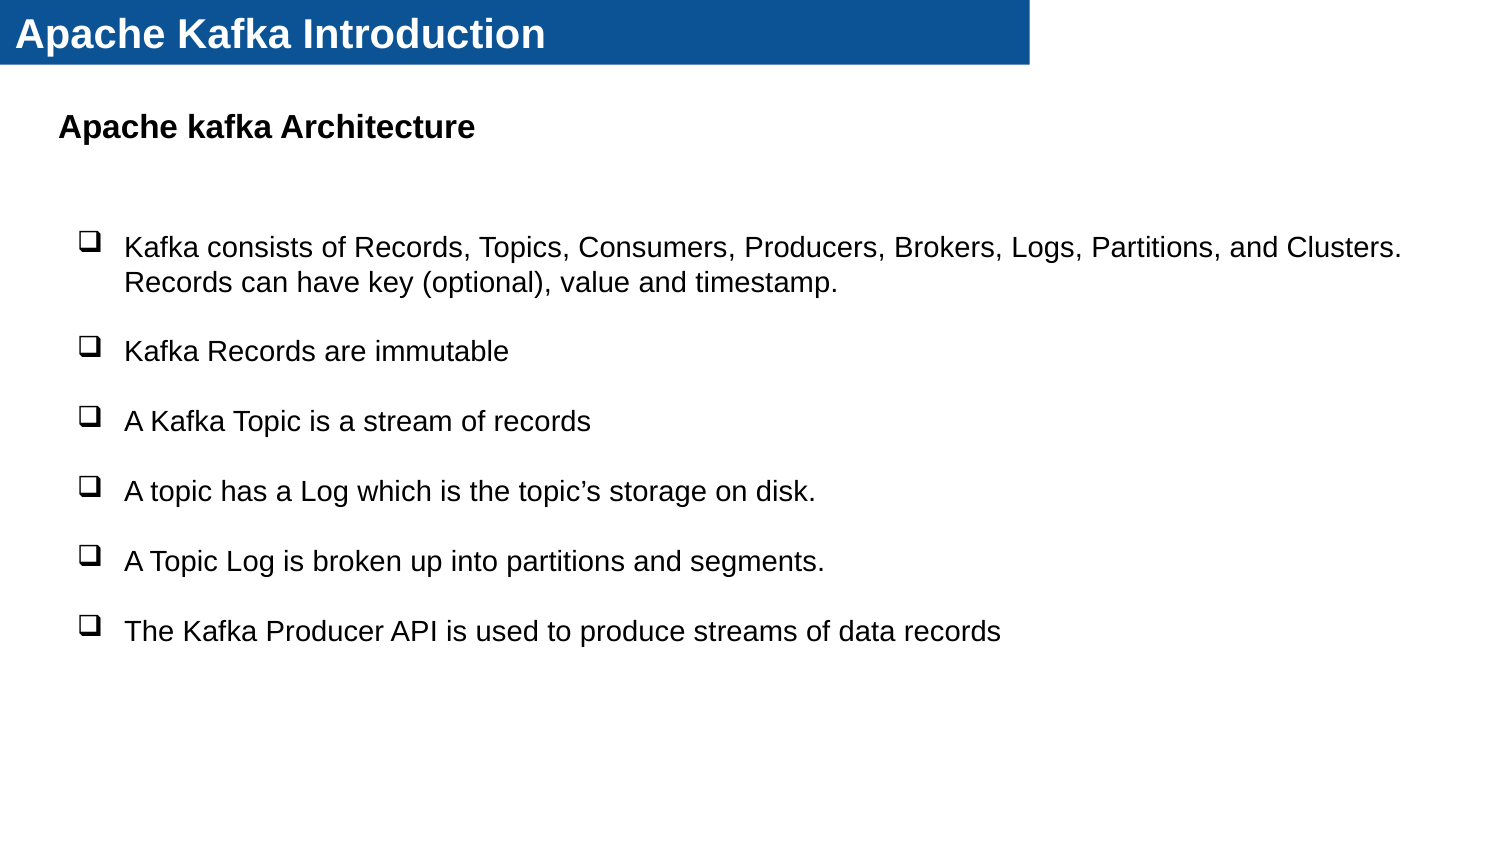

Apache Kafka Introduction

Apache kafka Architecture

Kafka consists of Records, Topics, Consumers, Producers, Brokers, Logs, Partitions, and Clusters. Records can have key (optional), value and timestamp.

Kafka Records are immutable

A Kafka Topic is a stream of records

A topic has a Log which is the topic’s storage on disk.

A Topic Log is broken up into partitions and segments.

The Kafka Producer API is used to produce streams of data records